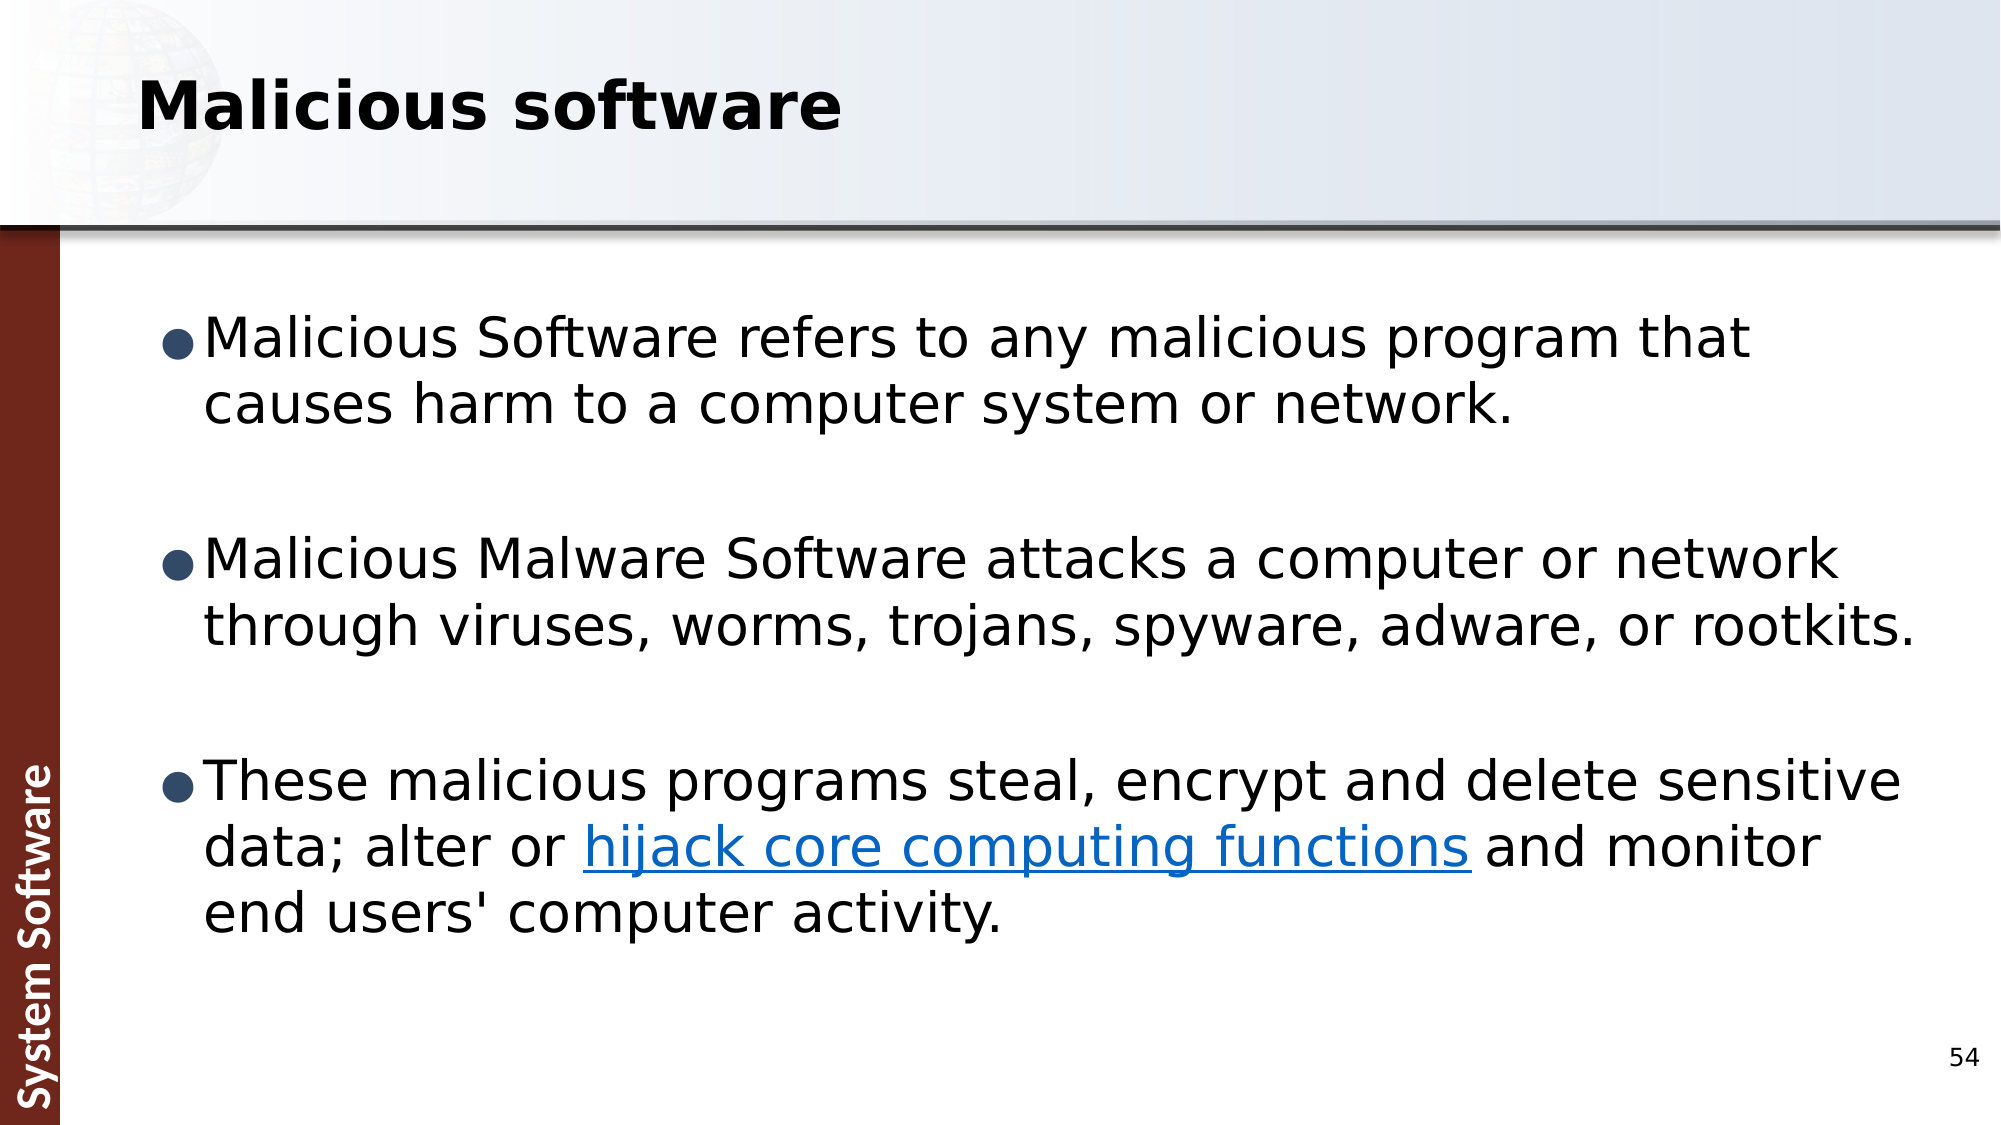

Malicious software
Malicious Software refers to any malicious program that causes harm to a computer system or network.

Malicious Malware Software attacks a computer or network through viruses, worms, trojans, spyware, adware, or rootkits.

These malicious programs steal, encrypt and delete sensitive data; alter or hijack core computing functions and monitor end users' computer activity.
54